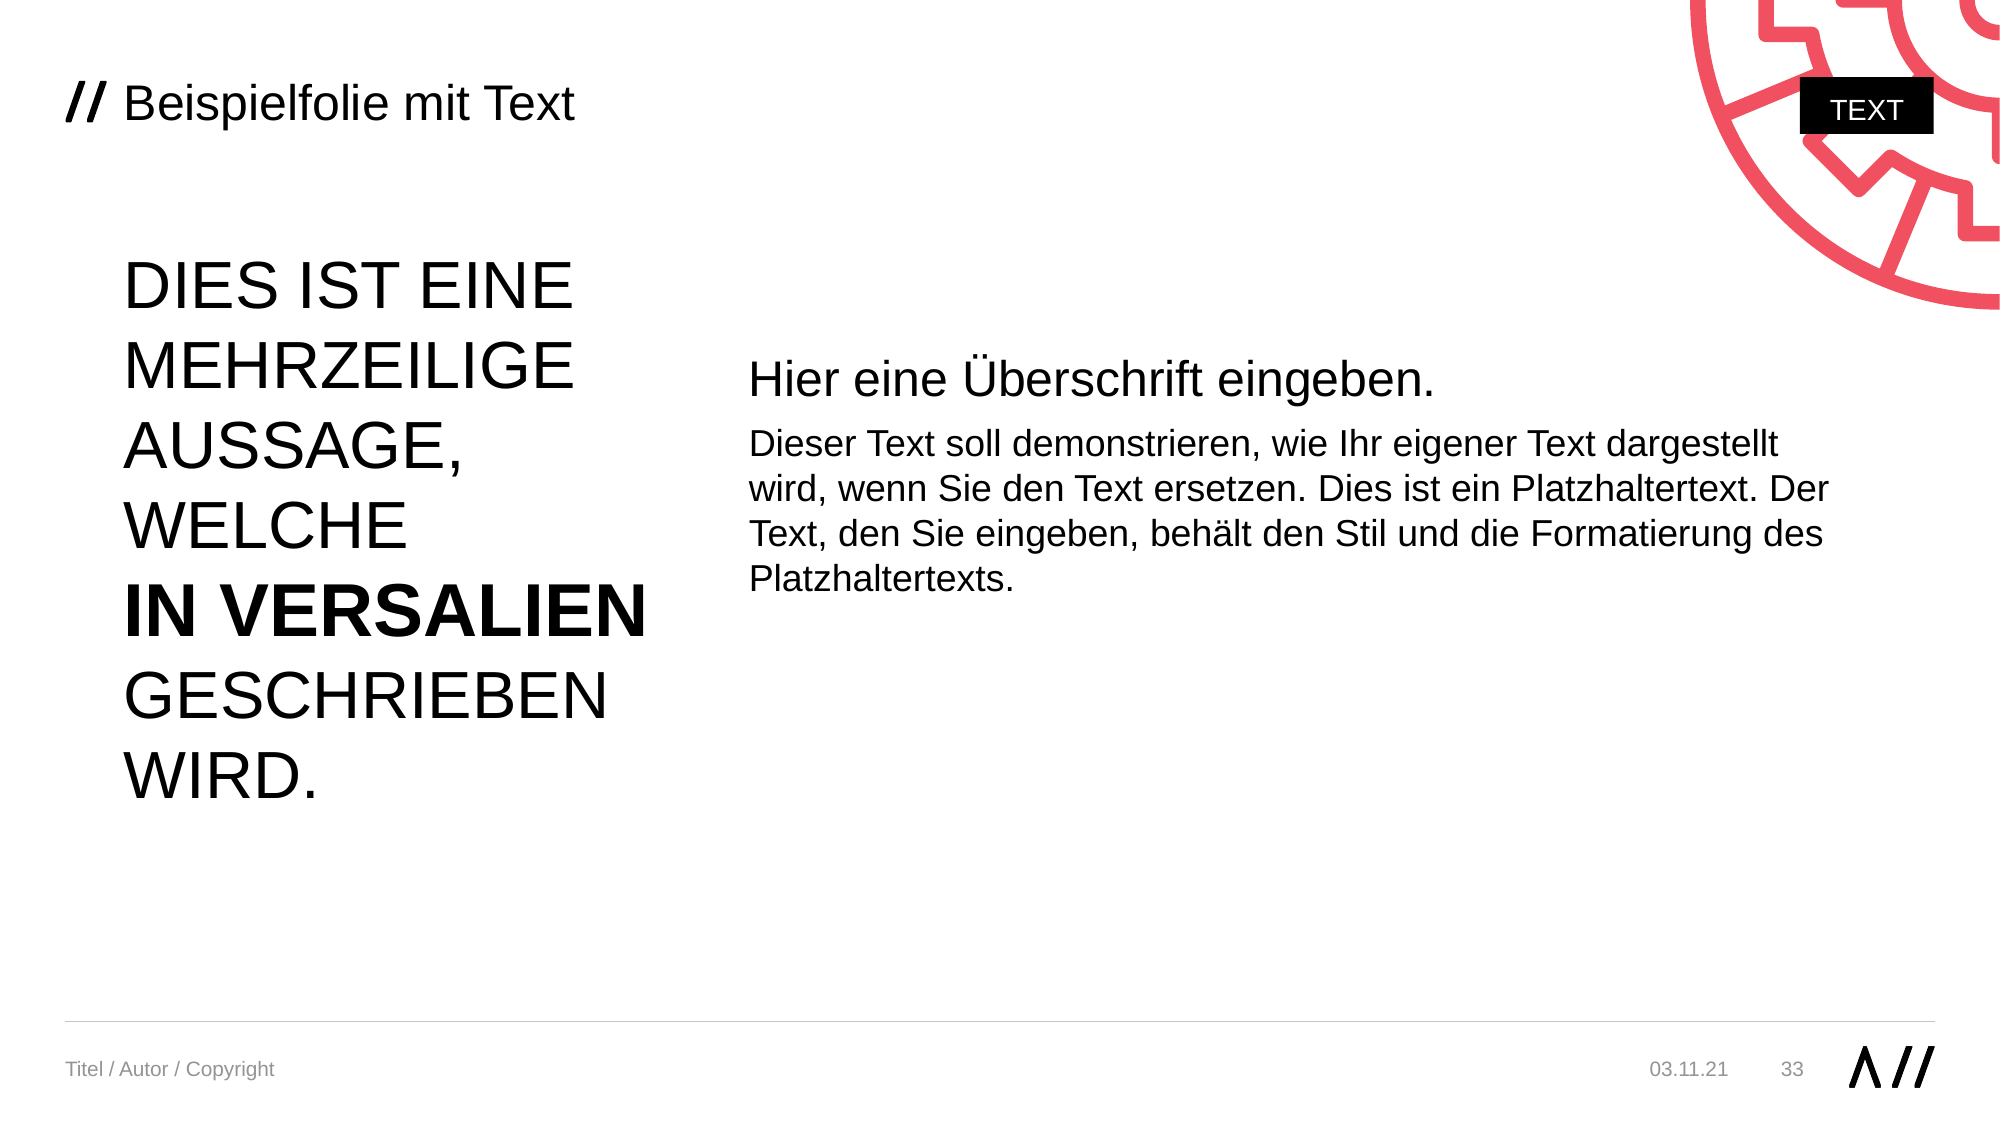

# Beispielfolie mit Text
TEXT
DIES IST EINE
MEHRZEILIGE AUSSAGE, WELCHE
IN VERSALIEN GESCHRIEBEN WIRD.

Hier eine Überschrift eingeben.
Dieser Text soll demonstrieren, wie Ihr eigener Text dargestellt
wird, wenn Sie den Text ersetzen. Dies ist ein Platzhaltertext. Der
Text, den Sie eingeben, behält den Stil und die Formatierung des Platzhaltertexts.
Titel / Autor / Copyright
33
03.11.21